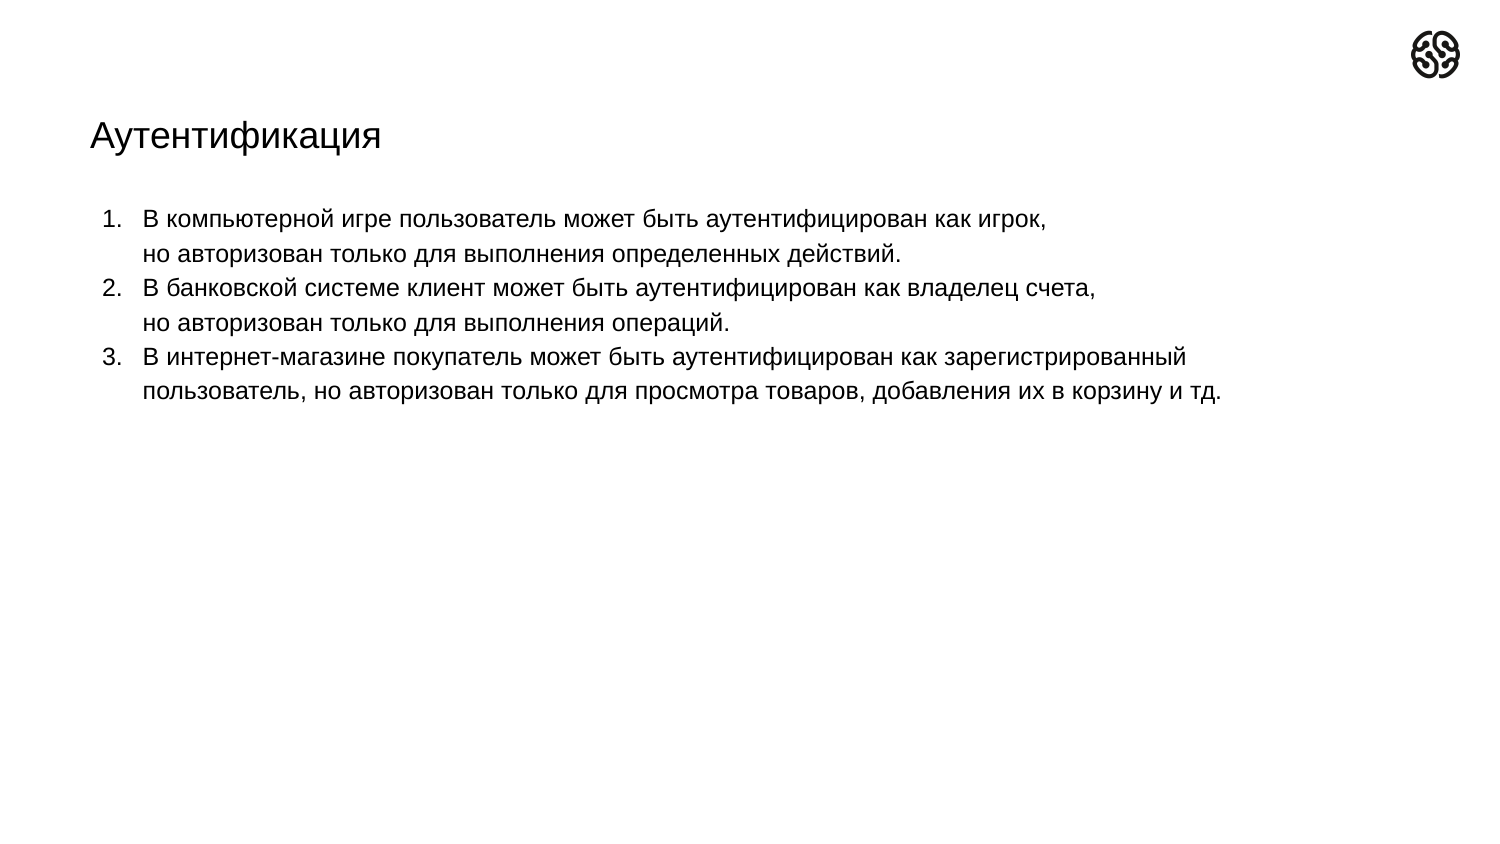

Аутентификация
В компьютерной игре пользователь может быть аутентифицирован как игрок,
но авторизован только для выполнения определенных действий.
В банковской системе клиент может быть аутентифицирован как владелец счета,
но авторизован только для выполнения операций.
В интернет-магазине покупатель может быть аутентифицирован как зарегистрированный
пользователь, но авторизован только для просмотра товаров, добавления их в корзину и тд.